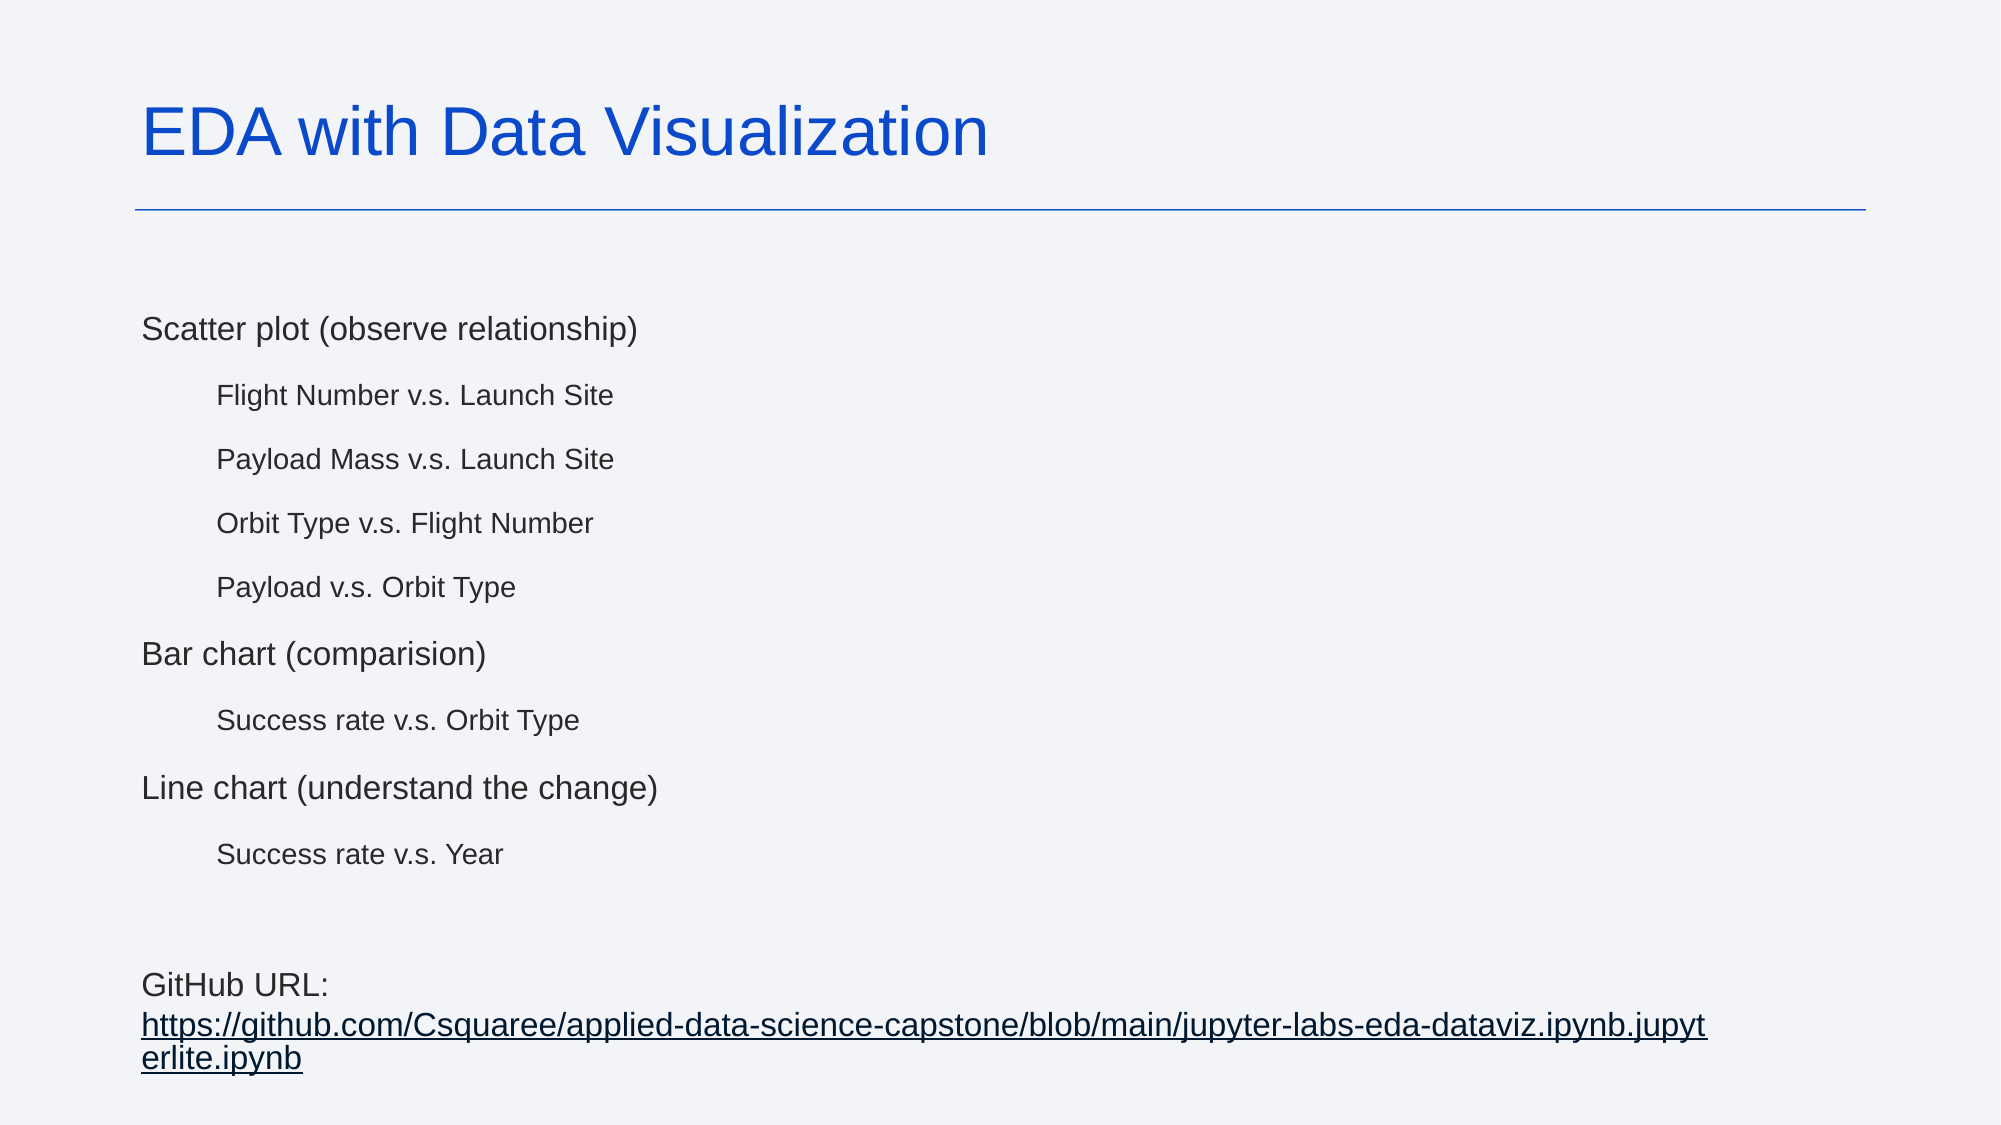

EDA with Data Visualization
Scatter plot (observe relationship)
Flight Number v.s. Launch Site
Payload Mass v.s. Launch Site
Orbit Type v.s. Flight Number
Payload v.s. Orbit Type
Bar chart (comparision)
Success rate v.s. Orbit Type
Line chart (understand the change)
Success rate v.s. Year

GitHub URL:https://github.com/Csquaree/applied-data-science-capstone/blob/main/jupyter-labs-eda-dataviz.ipynb.jupyterlite.ipynb

11